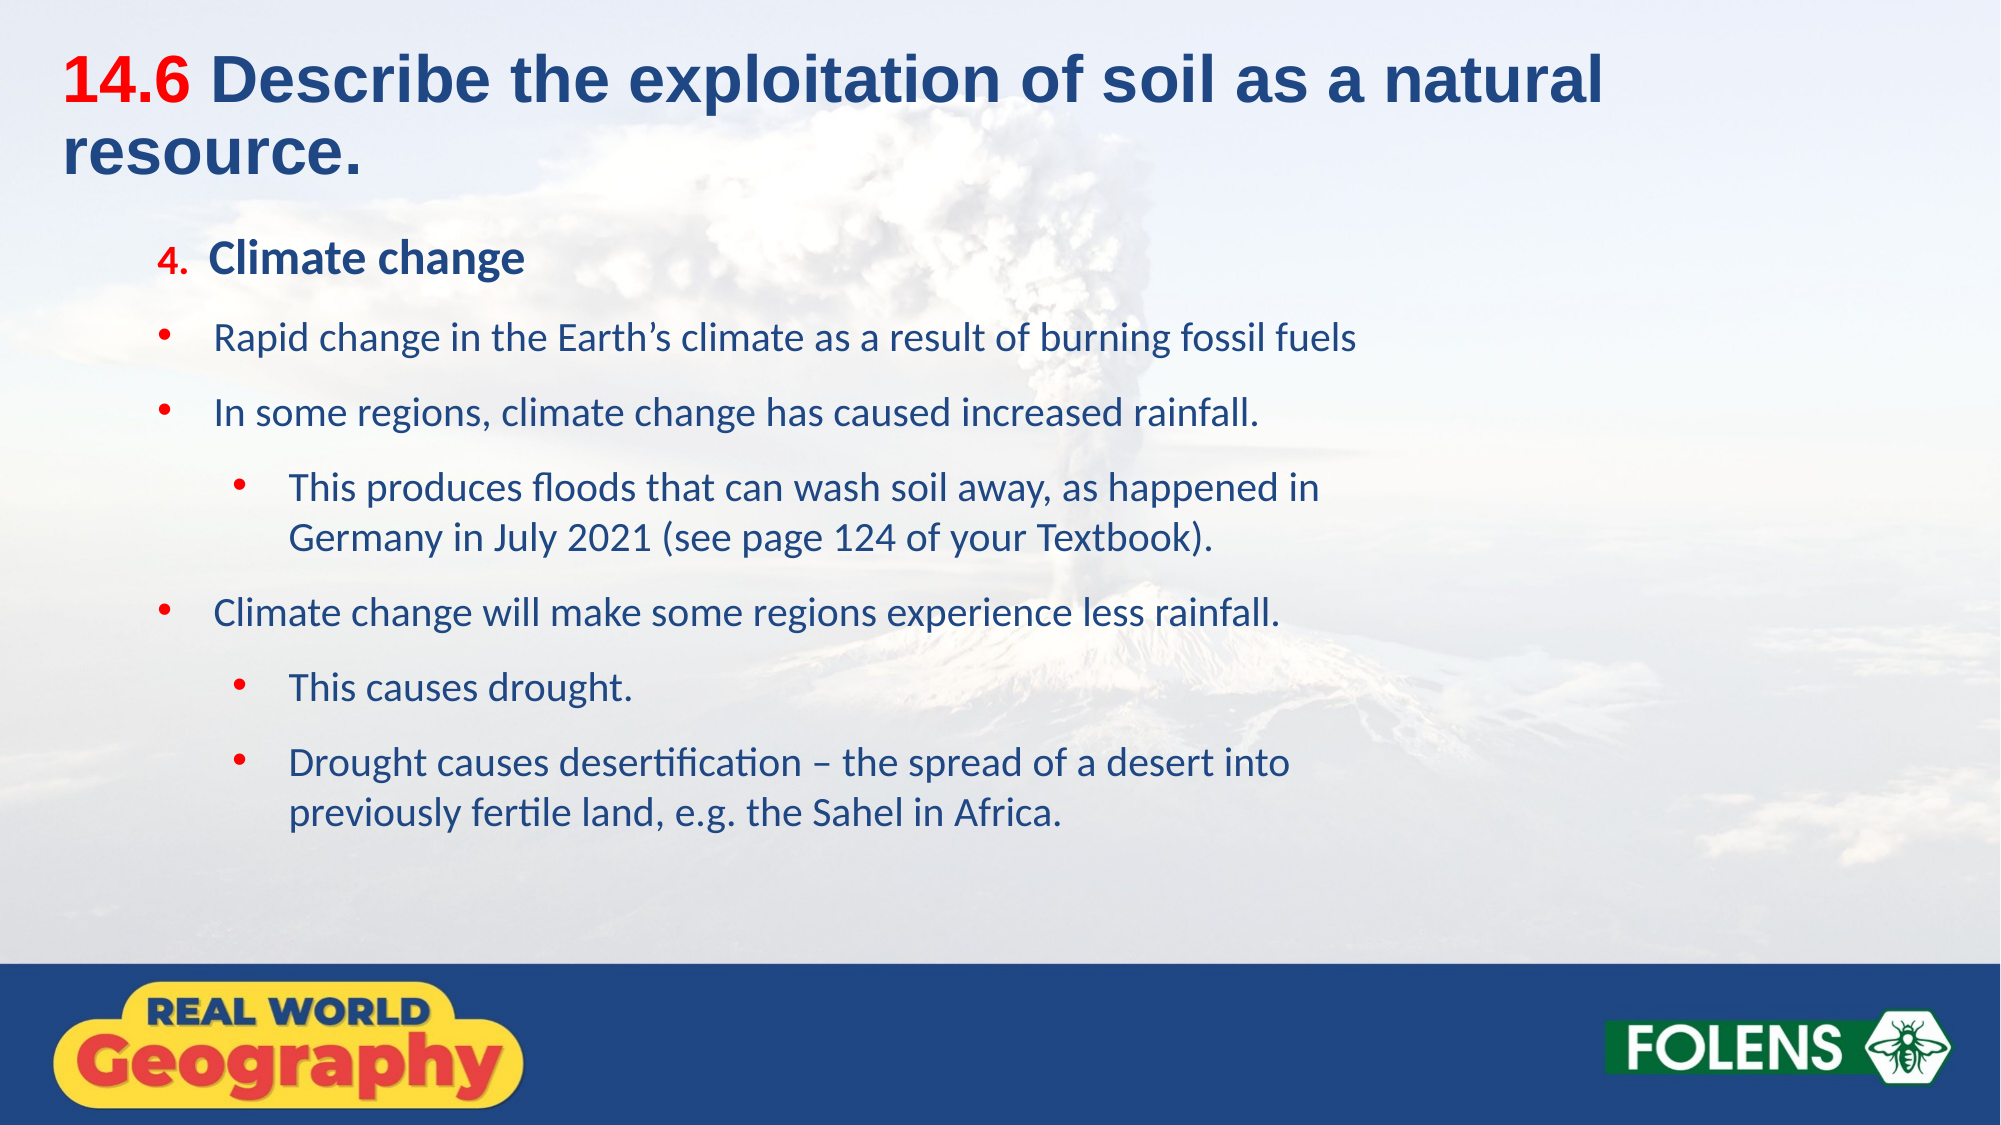

14.6 Describe the exploitation of soil as a natural resource.
4.  Climate change
Rapid change in the Earth’s climate as a result of burning fossil fuels
In some regions, climate change has caused increased rainfall.
This produces floods that can wash soil away, as happened in Germany in July 2021 (see page 124 of your Textbook).
Climate change will make some regions experience less rainfall.
This causes drought.
Drought causes desertification – the spread of a desert into previously fertile land, e.g. the Sahel in Africa.